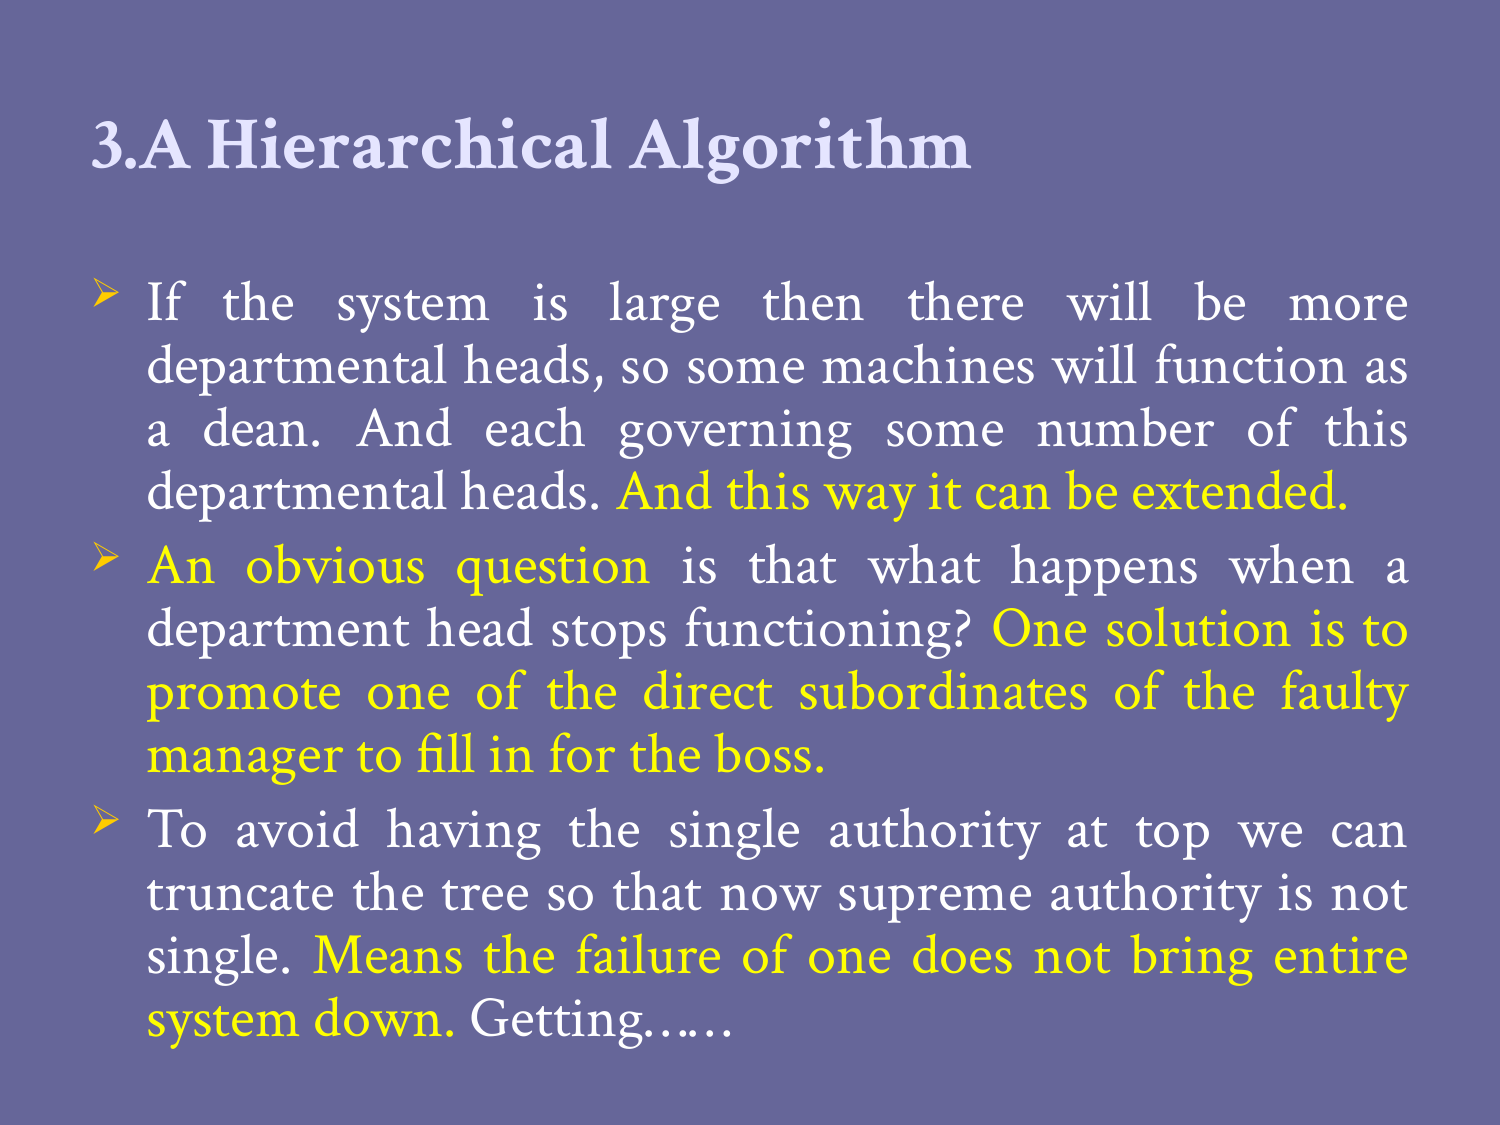

3.A Hierarchical Algorithm
If the system is large then there will be more departmental heads, so some machines will function as a dean. And each governing some number of this departmental heads. And this way it can be extended.
An obvious question is that what happens when a department head stops functioning? One solution is to promote one of the direct subordinates of the faulty manager to fill in for the boss.
To avoid having the single authority at top we can truncate the tree so that now supreme authority is not single. Means the failure of one does not bring entire system down. Getting……